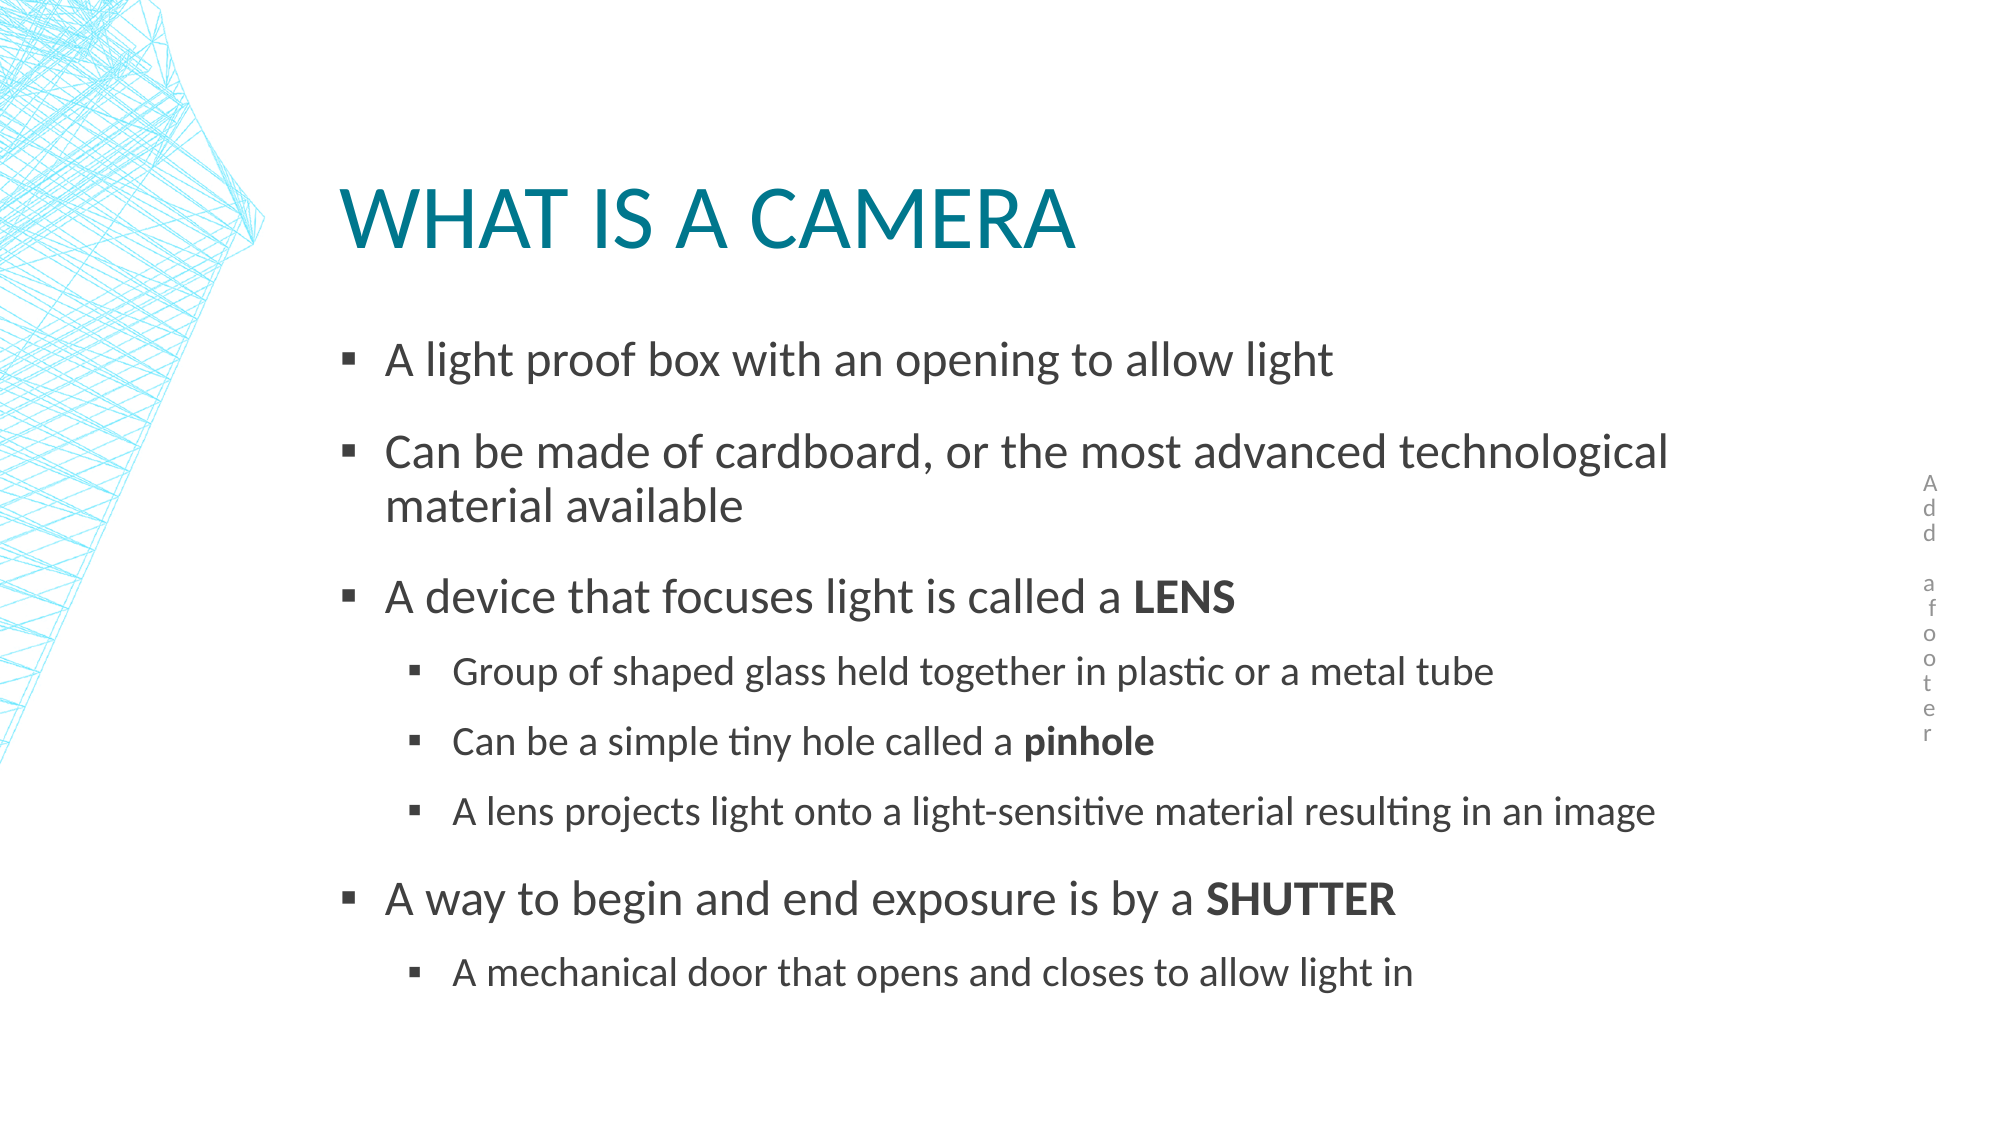

Add a footer
# What is a camera
A light proof box with an opening to allow light
Can be made of cardboard, or the most advanced technological material available
A device that focuses light is called a LENS
Group of shaped glass held together in plastic or a metal tube
Can be a simple tiny hole called a pinhole
A lens projects light onto a light-sensitive material resulting in an image
A way to begin and end exposure is by a SHUTTER
A mechanical door that opens and closes to allow light in